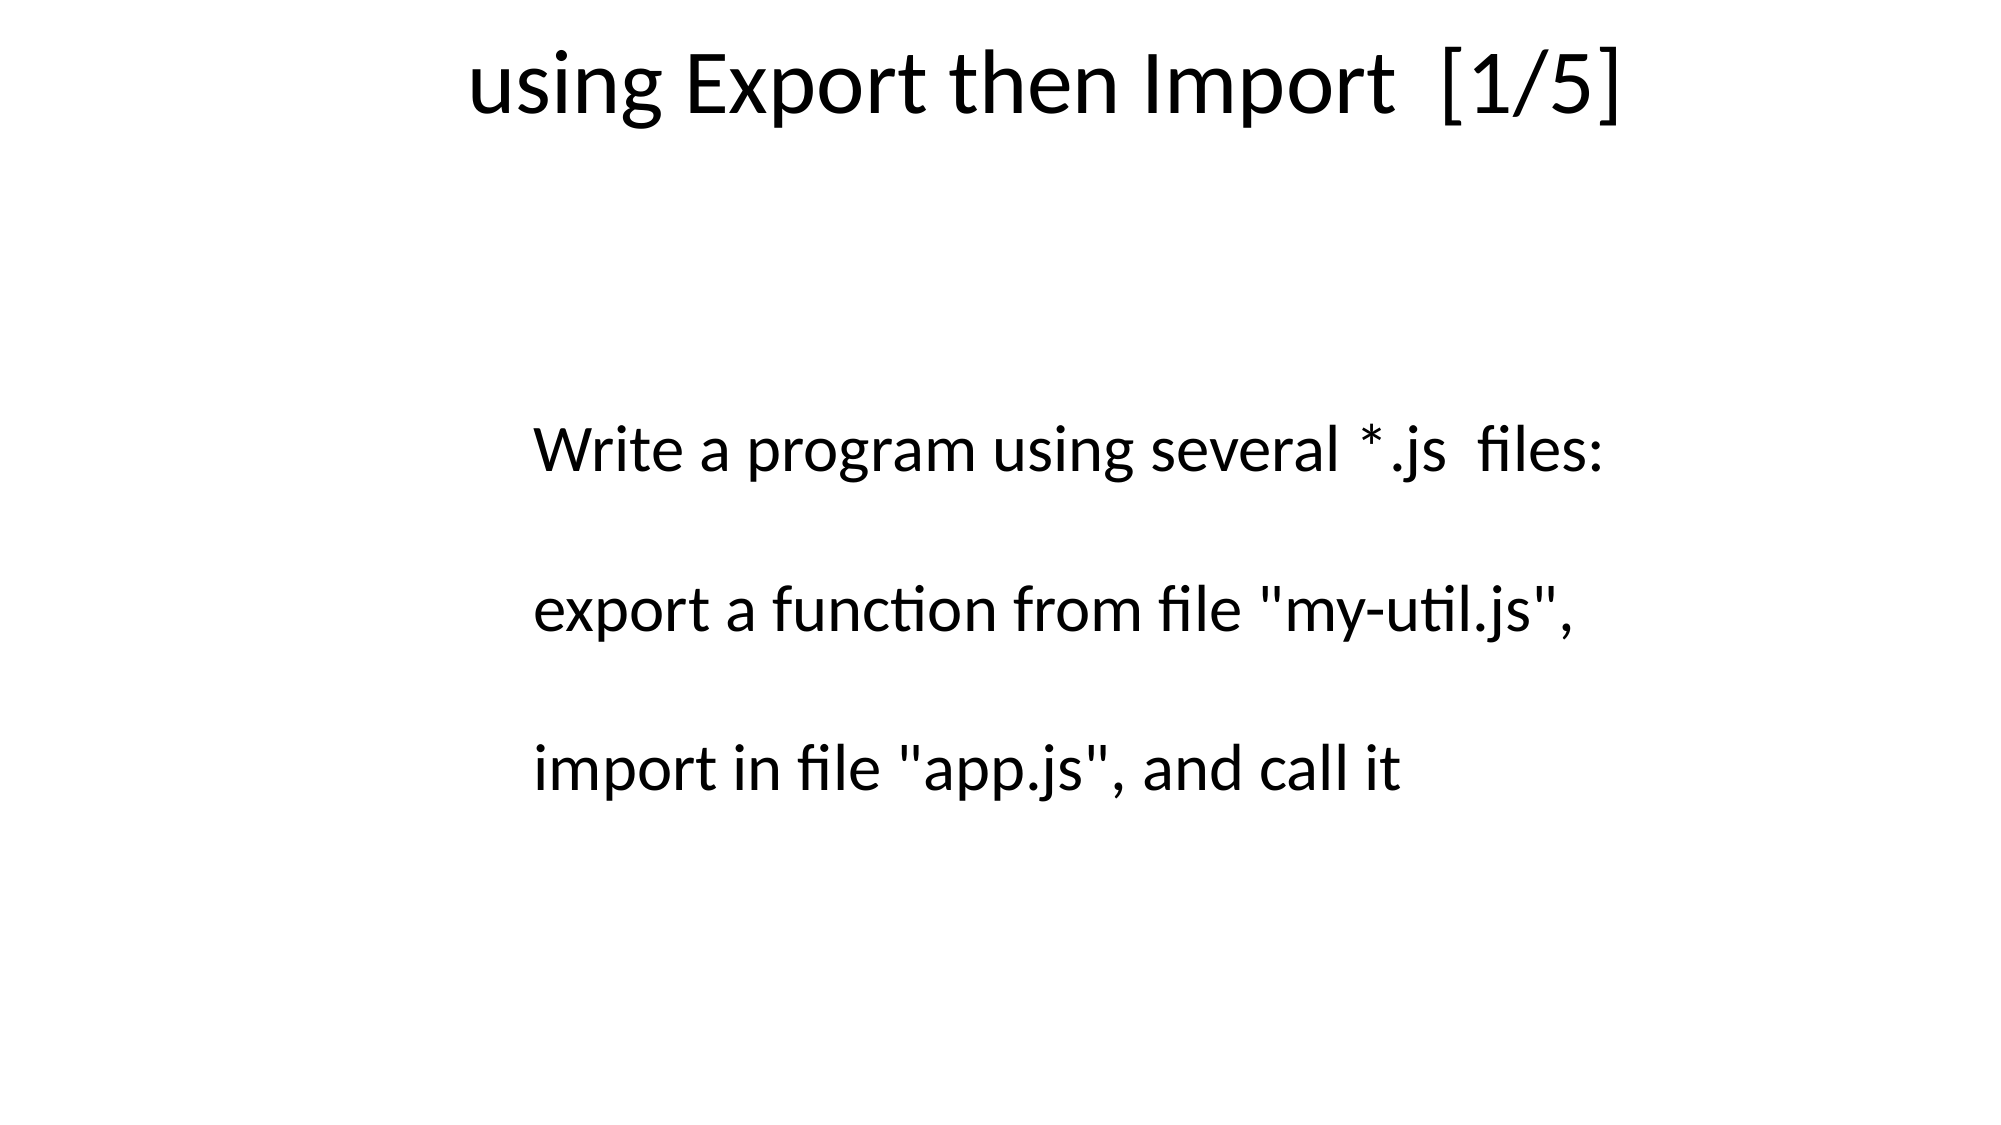

# using Export then Import  [1/5]
Write a program using several *.js  files:
export a function from file "my-util.js",
import in file "app.js", and call it